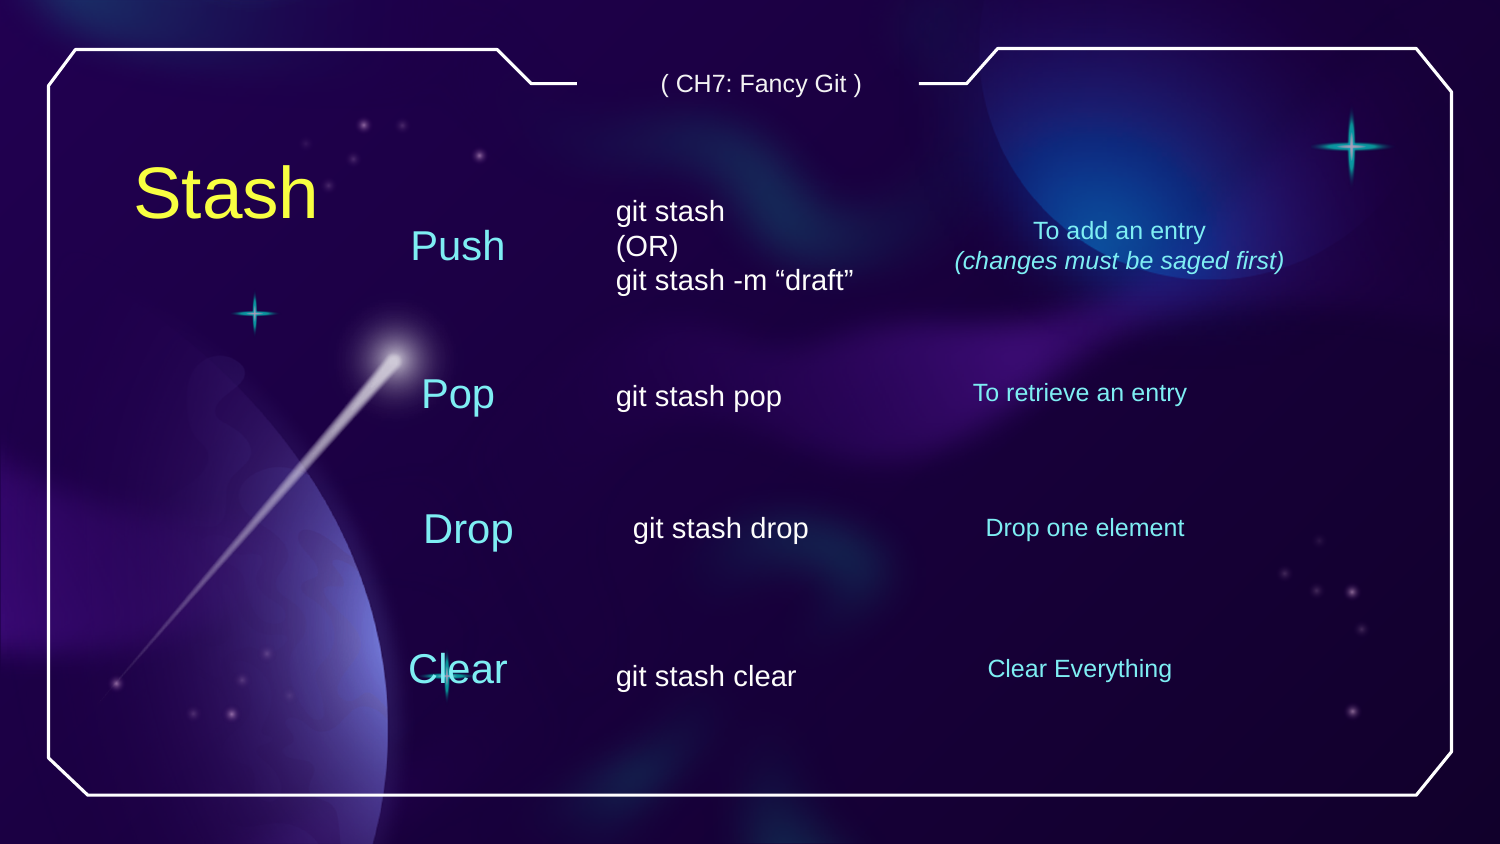

( CH7: Fancy Git )
# Stash
git stash
(OR)
git stash -m “draft”
Push
To add an entry
(changes must be saged first)

git stash pop
Pop
To retrieve an entry
git stash drop
Drop
Drop one element
Clear
Clear Everything
git stash clear